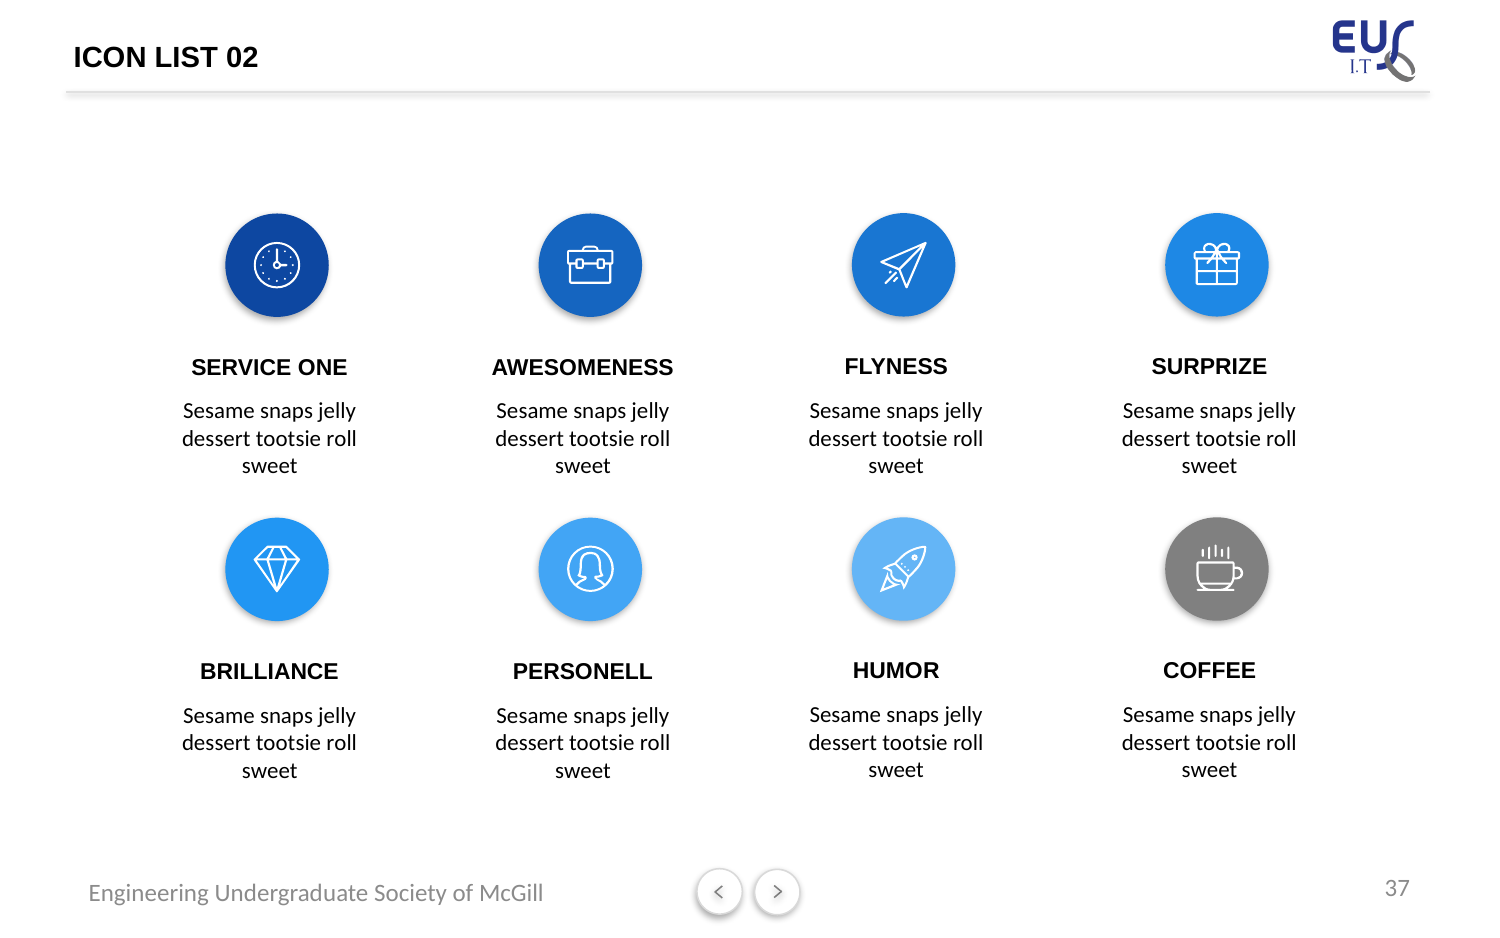

# ICON LIST 02

FLYNESS
SURPRIZE
SERVICE ONE
AWESOMENESS
Sesame snaps jelly dessert tootsie roll sweet
Sesame snaps jelly dessert tootsie roll sweet
Sesame snaps jelly dessert tootsie roll sweet
Sesame snaps jelly dessert tootsie roll sweet

HUMOR
COFFEE
BRILLIANCE
PERSONELL
Sesame snaps jelly dessert tootsie roll sweet
Sesame snaps jelly dessert tootsie roll sweet
Sesame snaps jelly dessert tootsie roll sweet
Sesame snaps jelly dessert tootsie roll sweet
37